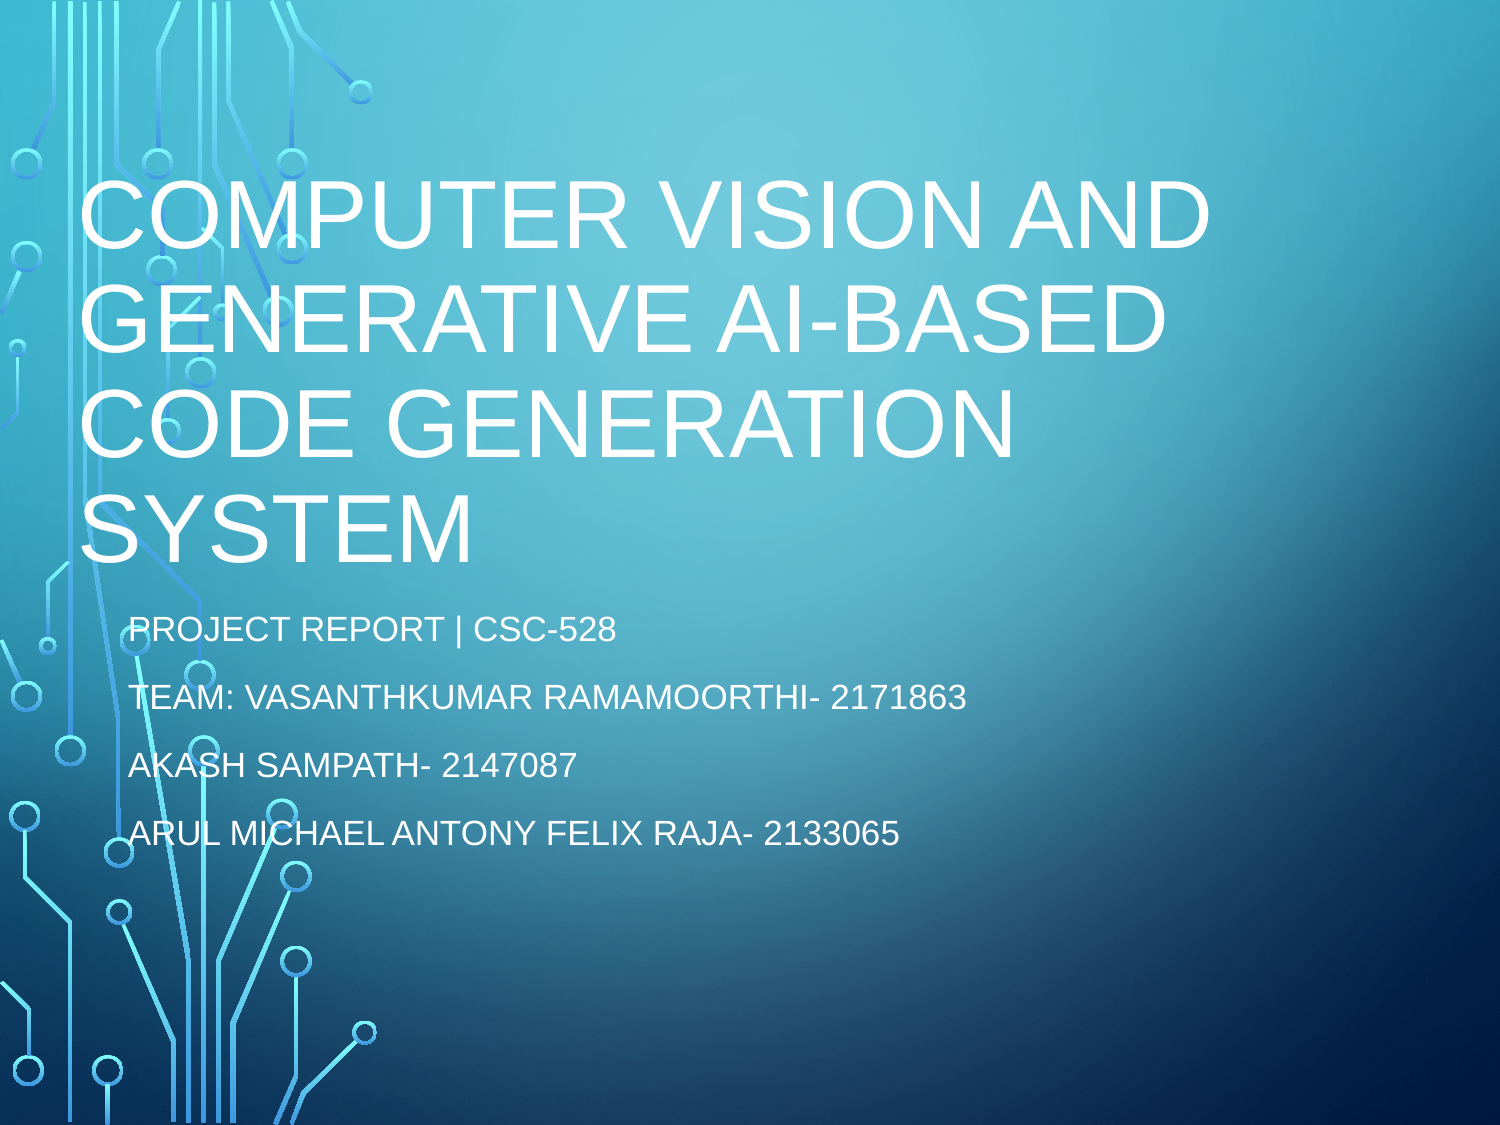

# computer Vision and Generative AI-Based Code Generation System
Project Report | CSC-528
Team: Vasanthkumar Ramamoorthi- 2171863
Akash SAMPATH- 2147087
Arul MICHAEL ANTONY Felix Raja- 2133065